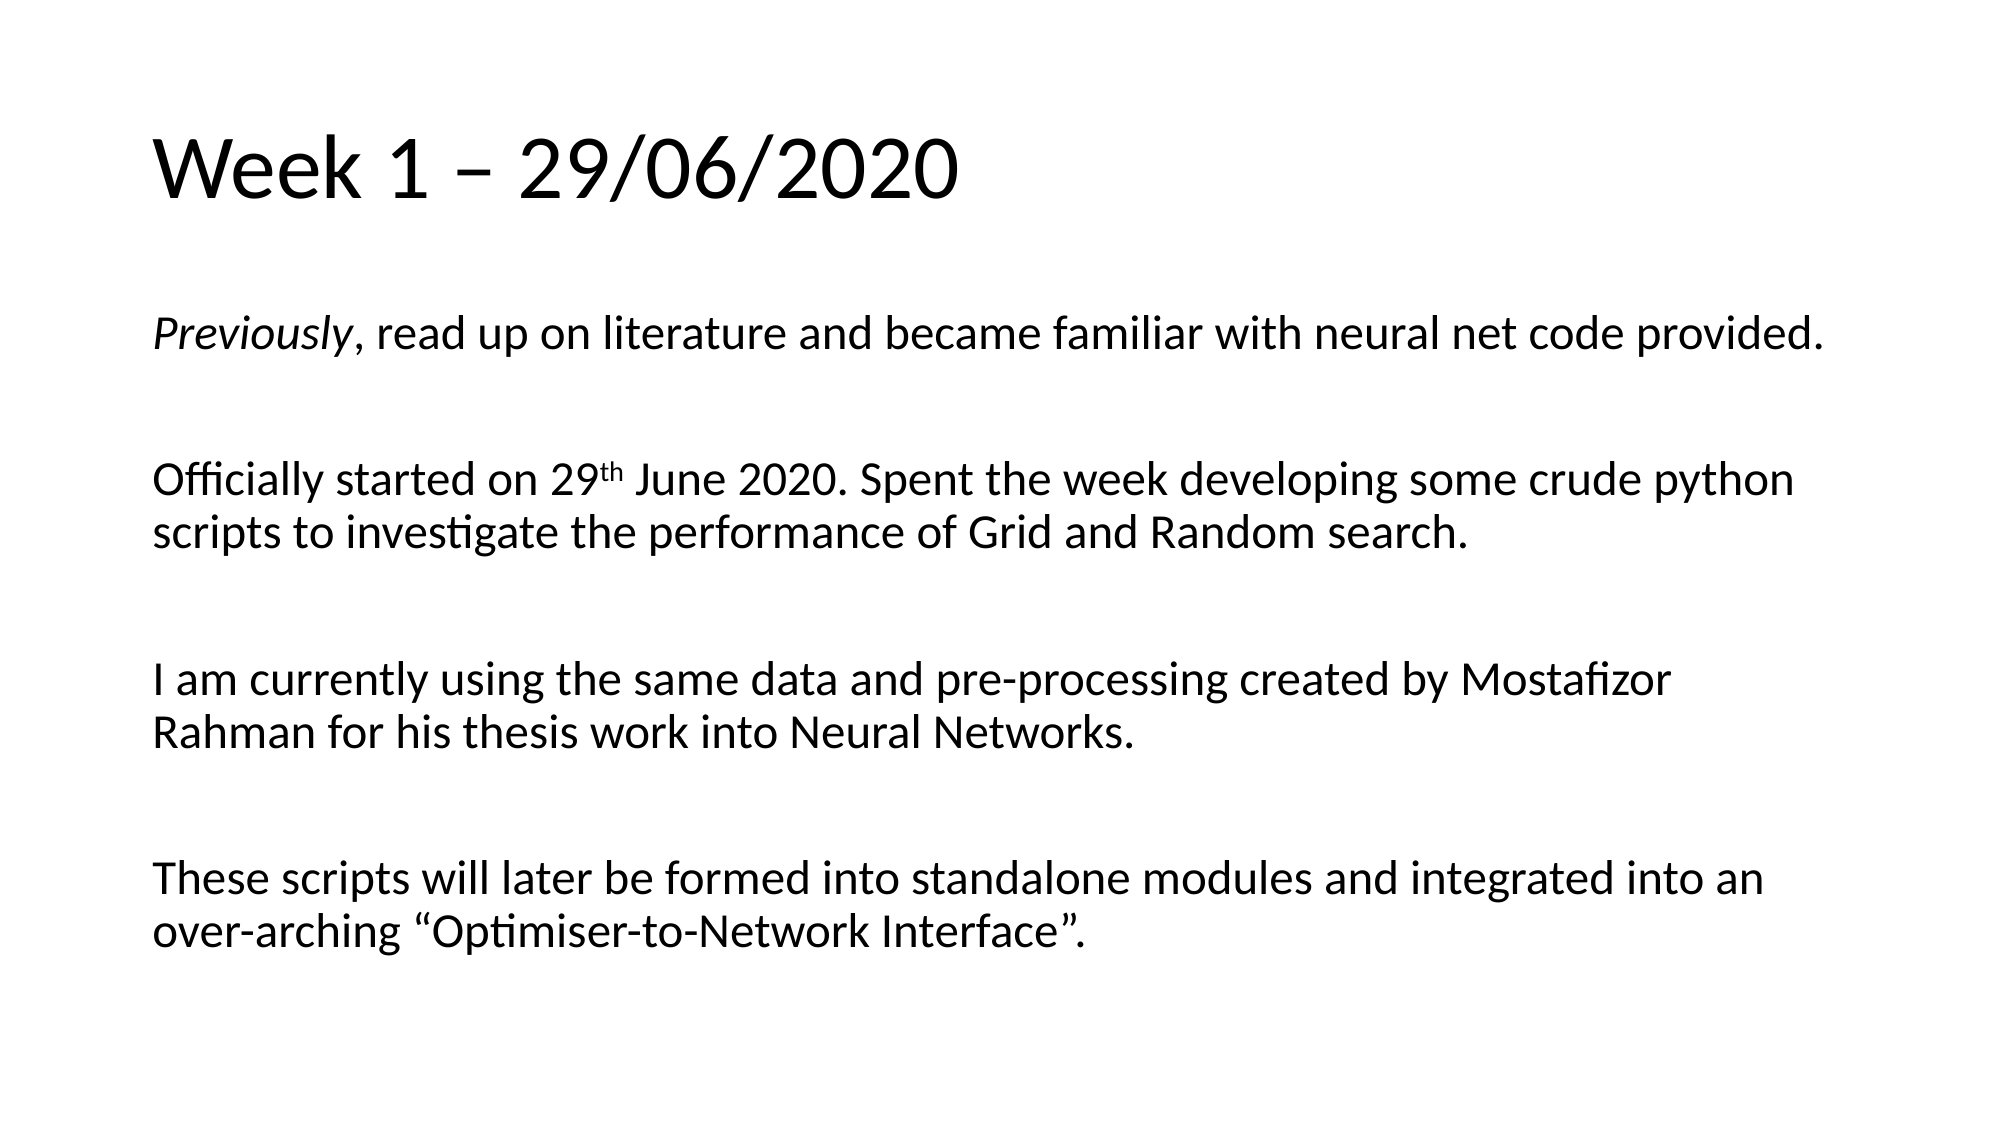

# Week 1 – 29/06/2020
Previously, read up on literature and became familiar with neural net code provided.

Officially started on 29th June 2020. Spent the week developing some crude python scripts to investigate the performance of Grid and Random search.

I am currently using the same data and pre-processing created by Mostafizor Rahman for his thesis work into Neural Networks.

These scripts will later be formed into standalone modules and integrated into an over-arching “Optimiser-to-Network Interface”.